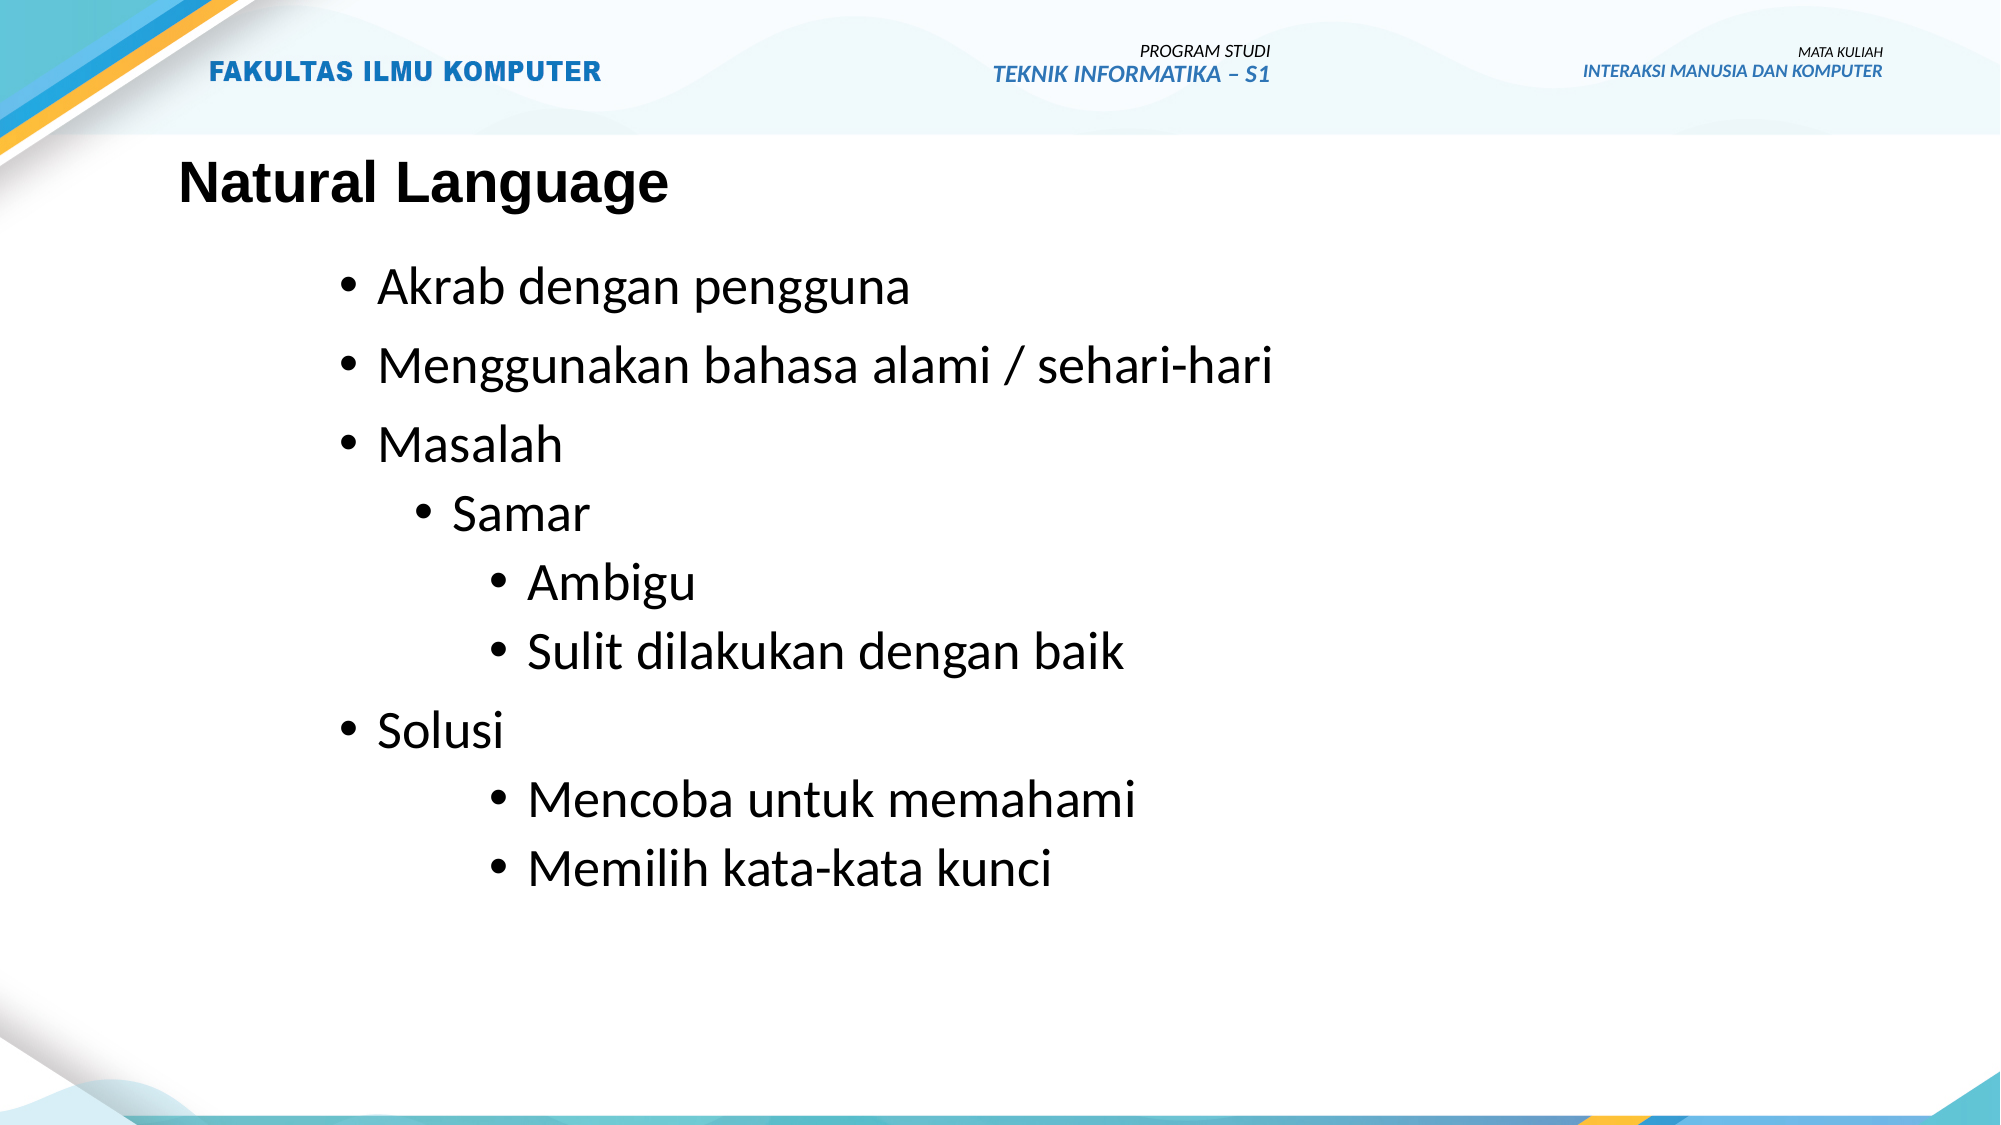

PROGRAM STUDI
TEKNIK INFORMATIKA – S1
MATA KULIAH
INTERAKSI MANUSIA DAN KOMPUTER
# Natural Language
Akrab dengan pengguna
Menggunakan bahasa alami / sehari-hari
Masalah
Samar
Ambigu
Sulit dilakukan dengan baik
Solusi
Mencoba untuk memahami
Memilih kata-kata kunci